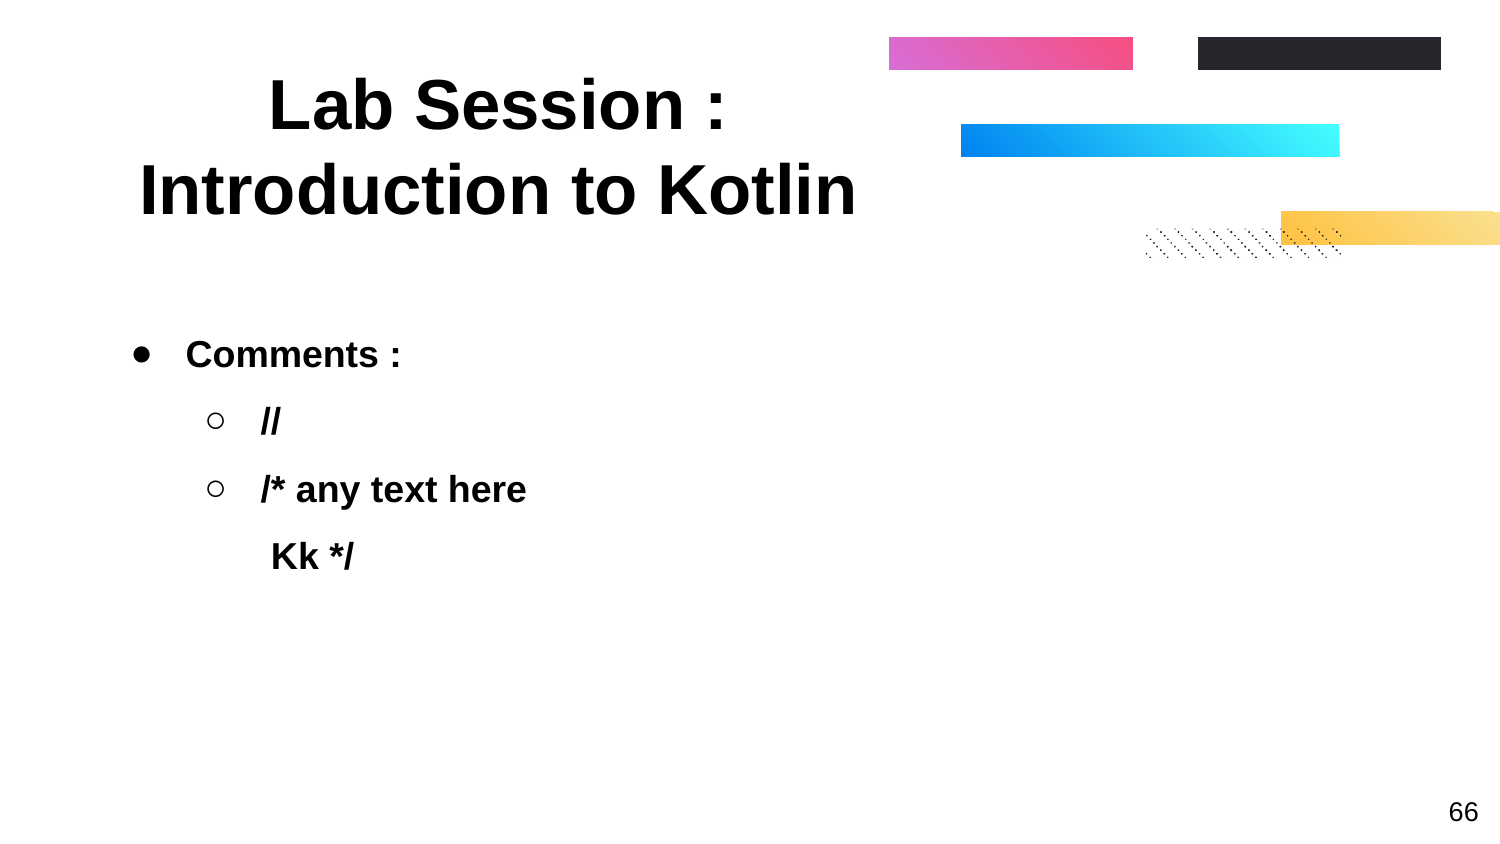

# Lab Session : Introduction to Kotlin
Comments :
//
/* any text here
 Kk */

66